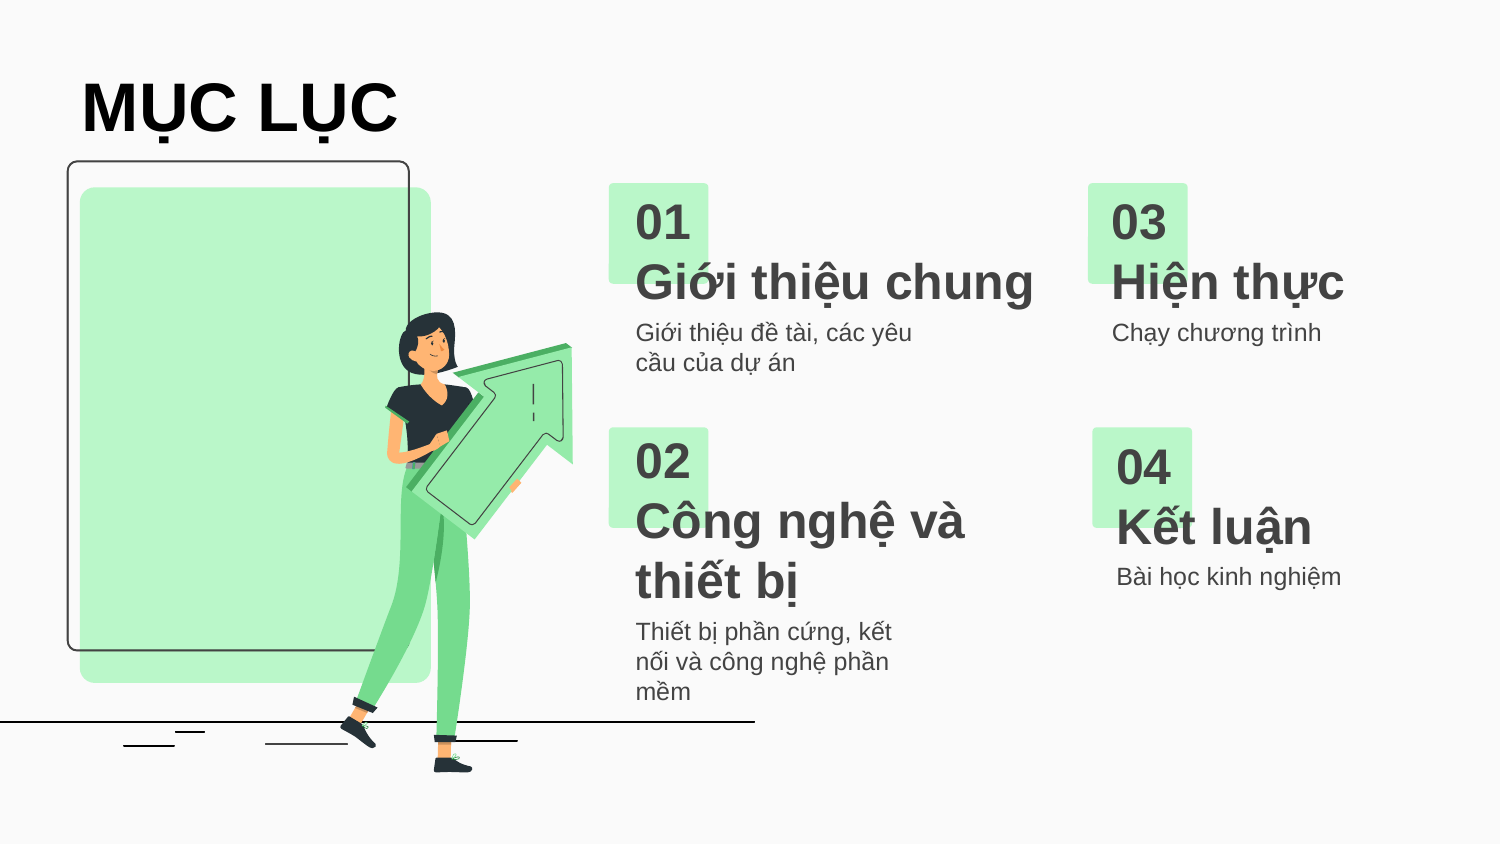

MỤC LỤC

# 01
Giới thiệu chung
03
Hiện thực
Giới thiệu đề tài, các yêu cầu của dự án
Chạy chương trình

04
Kết luận
Bài học kinh nghiệm
02
Công nghệ và
thiết bị
Thiết bị phần cứng, kết nối và công nghệ phần mềm